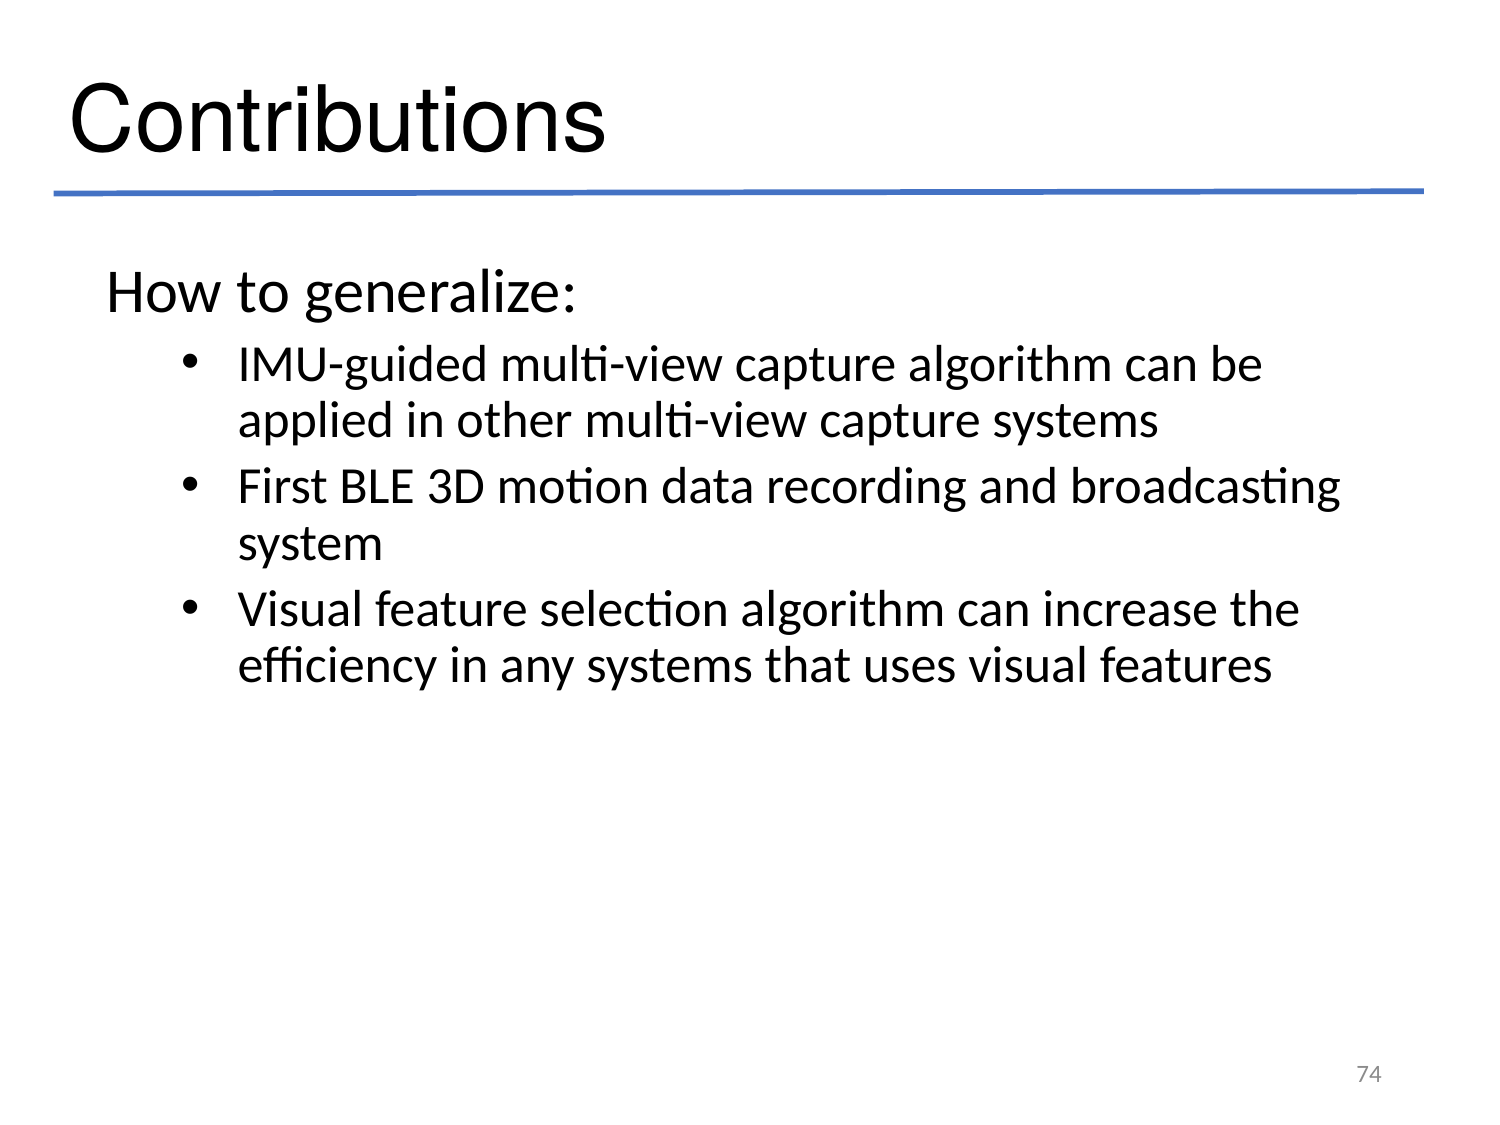

Contributions
How to generalize:
IMU-guided multi-view capture algorithm can be applied in other multi-view capture systems
First BLE 3D motion data recording and broadcasting system
Visual feature selection algorithm can increase the efficiency in any systems that uses visual features

74